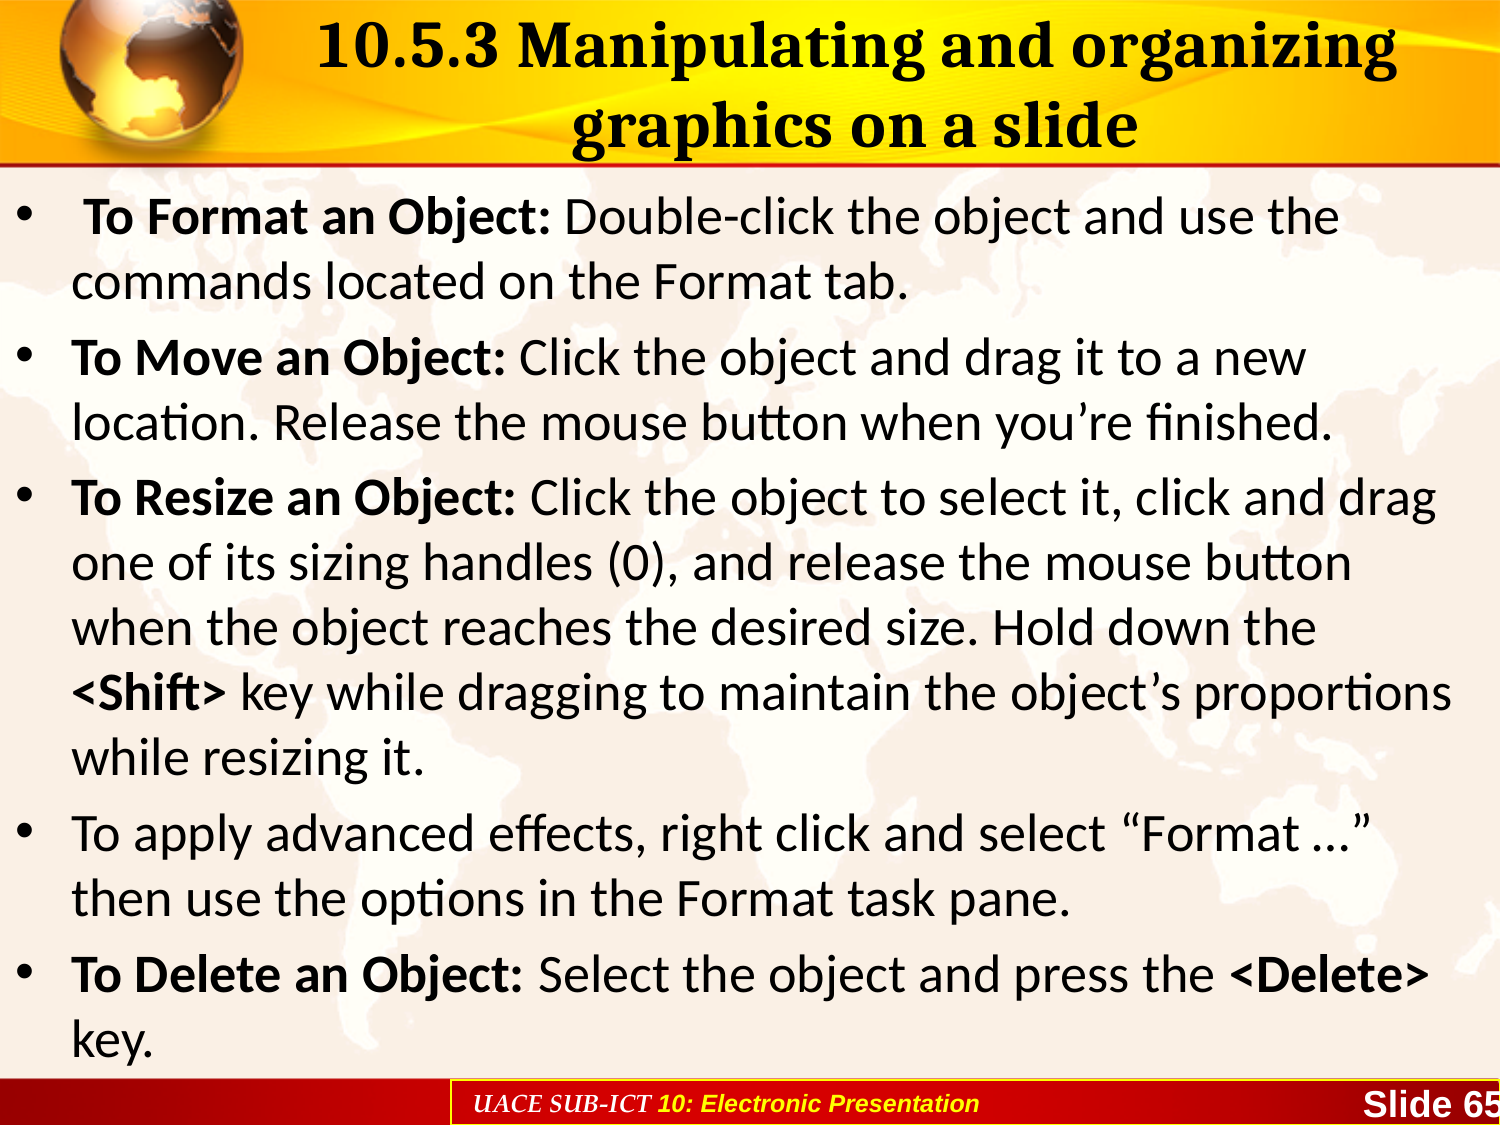

# 10.5.3 Manipulating and organizing graphics on a slide
 To Format an Object: Double-click the object and use the commands located on the Format tab.
To Move an Object: Click the object and drag it to a new location. Release the mouse button when you’re finished.
To Resize an Object: Click the object to select it, click and drag one of its sizing handles (0), and release the mouse button when the object reaches the desired size. Hold down the <Shift> key while dragging to maintain the object’s proportions while resizing it.
To apply advanced effects, right click and select “Format …” then use the options in the Format task pane.
To Delete an Object: Select the object and press the <Delete> key.